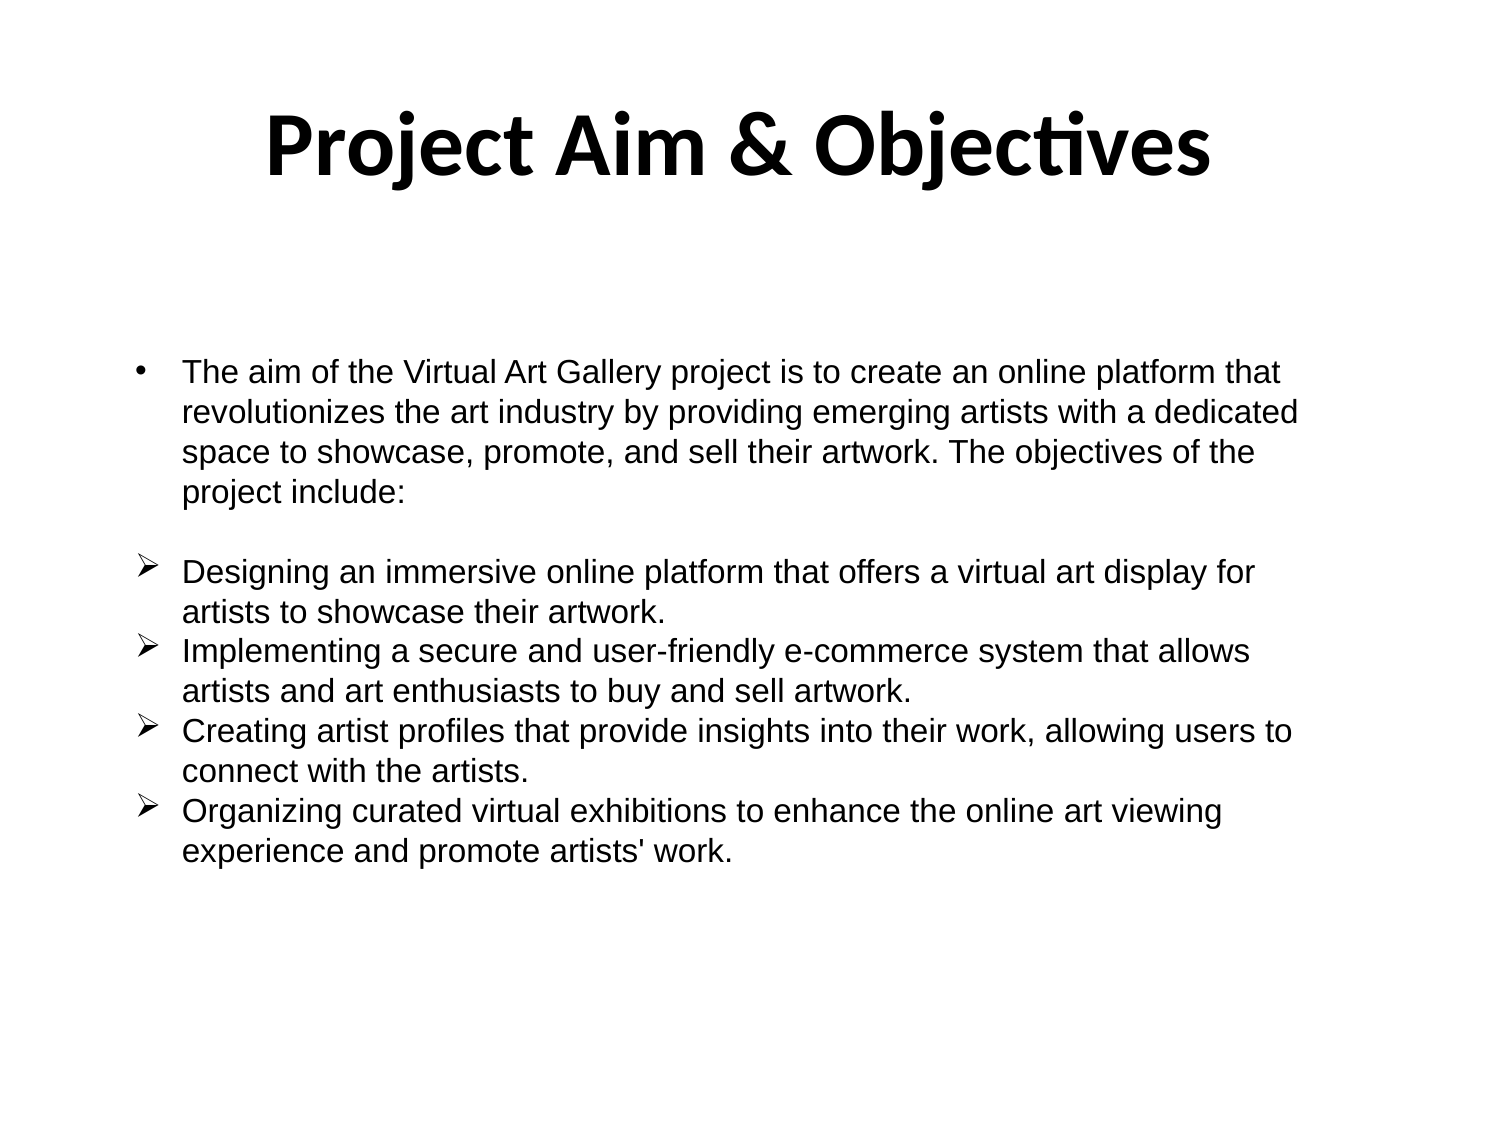

# Project Aim & Objectives
The aim of the Virtual Art Gallery project is to create an online platform that revolutionizes the art industry by providing emerging artists with a dedicated space to showcase, promote, and sell their artwork. The objectives of the project include:

Designing an immersive online platform that offers a virtual art display for artists to showcase their artwork.
Implementing a secure and user-friendly e-commerce system that allows artists and art enthusiasts to buy and sell artwork.
Creating artist profiles that provide insights into their work, allowing users to connect with the artists.
Organizing curated virtual exhibitions to enhance the online art viewing experience and promote artists' work.